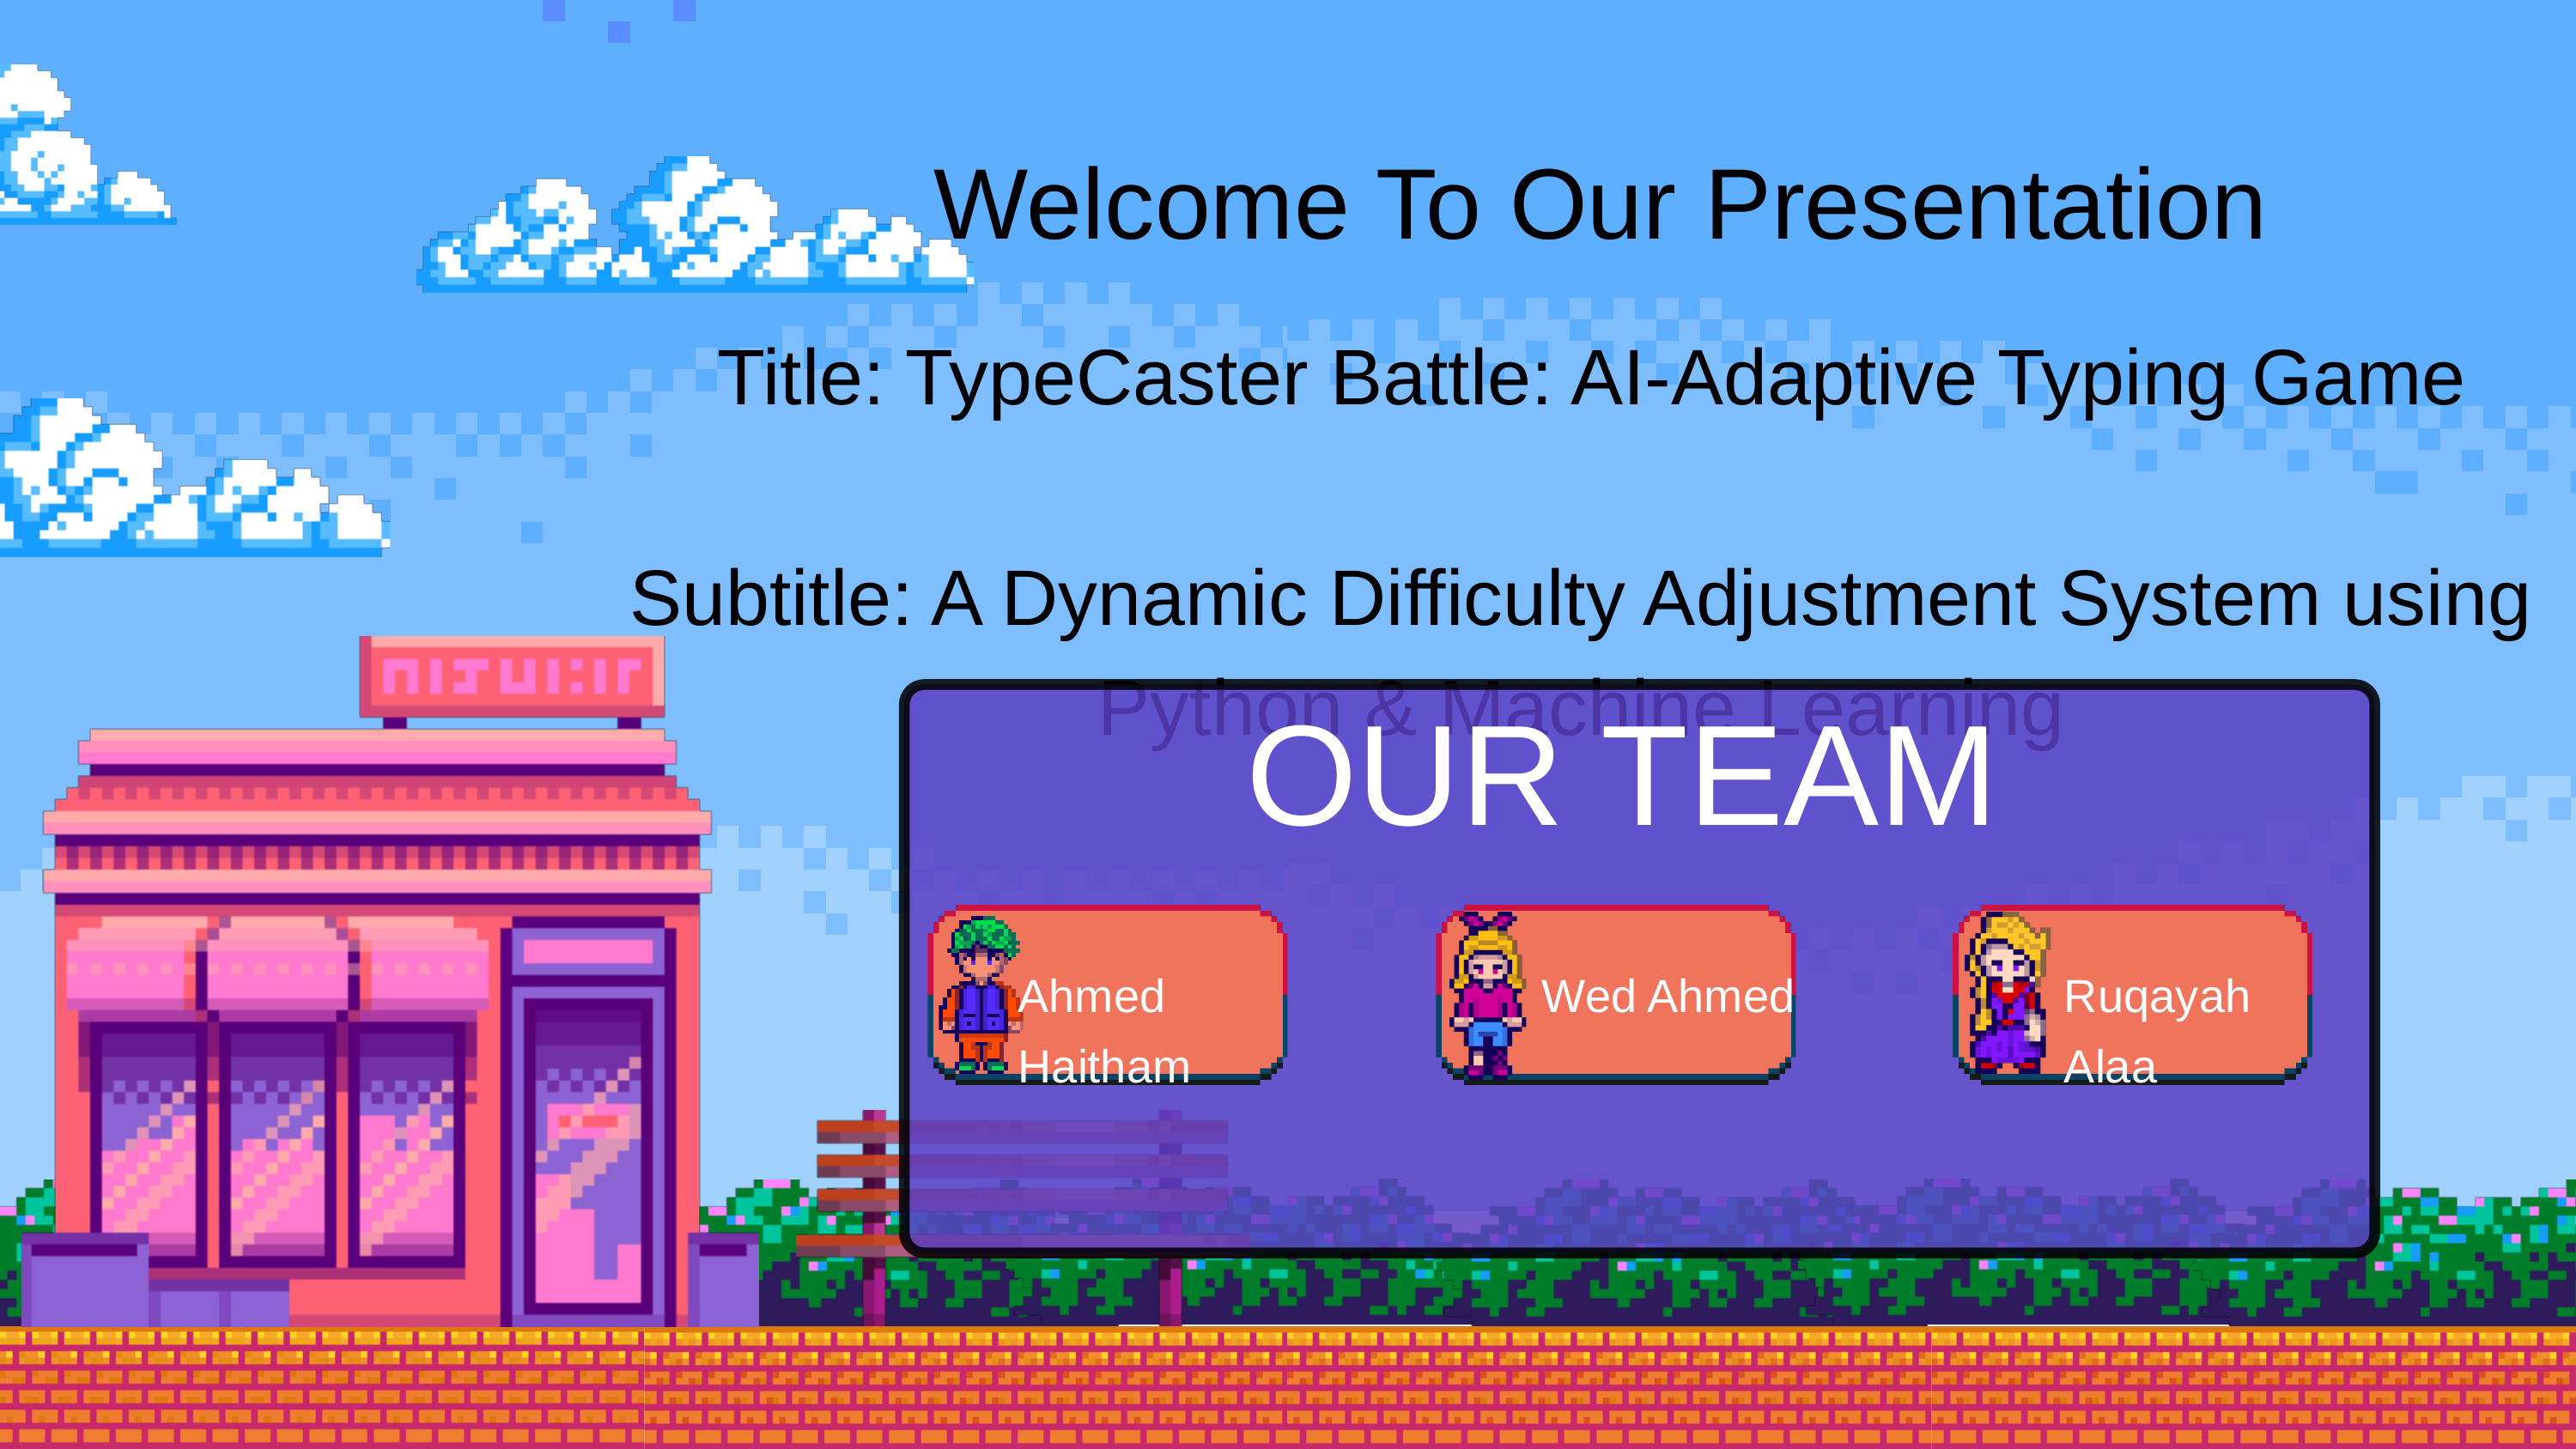

Welcome To Our Presentation

 Title: TypeCaster Battle: AI-Adaptive Typing Game

Subtitle: A Dynamic Difficulty Adjustment System using Python & Machine Learning

OUR TEAM

Ahmed Haitham
Wed Ahmed
Ruqayah Alaa